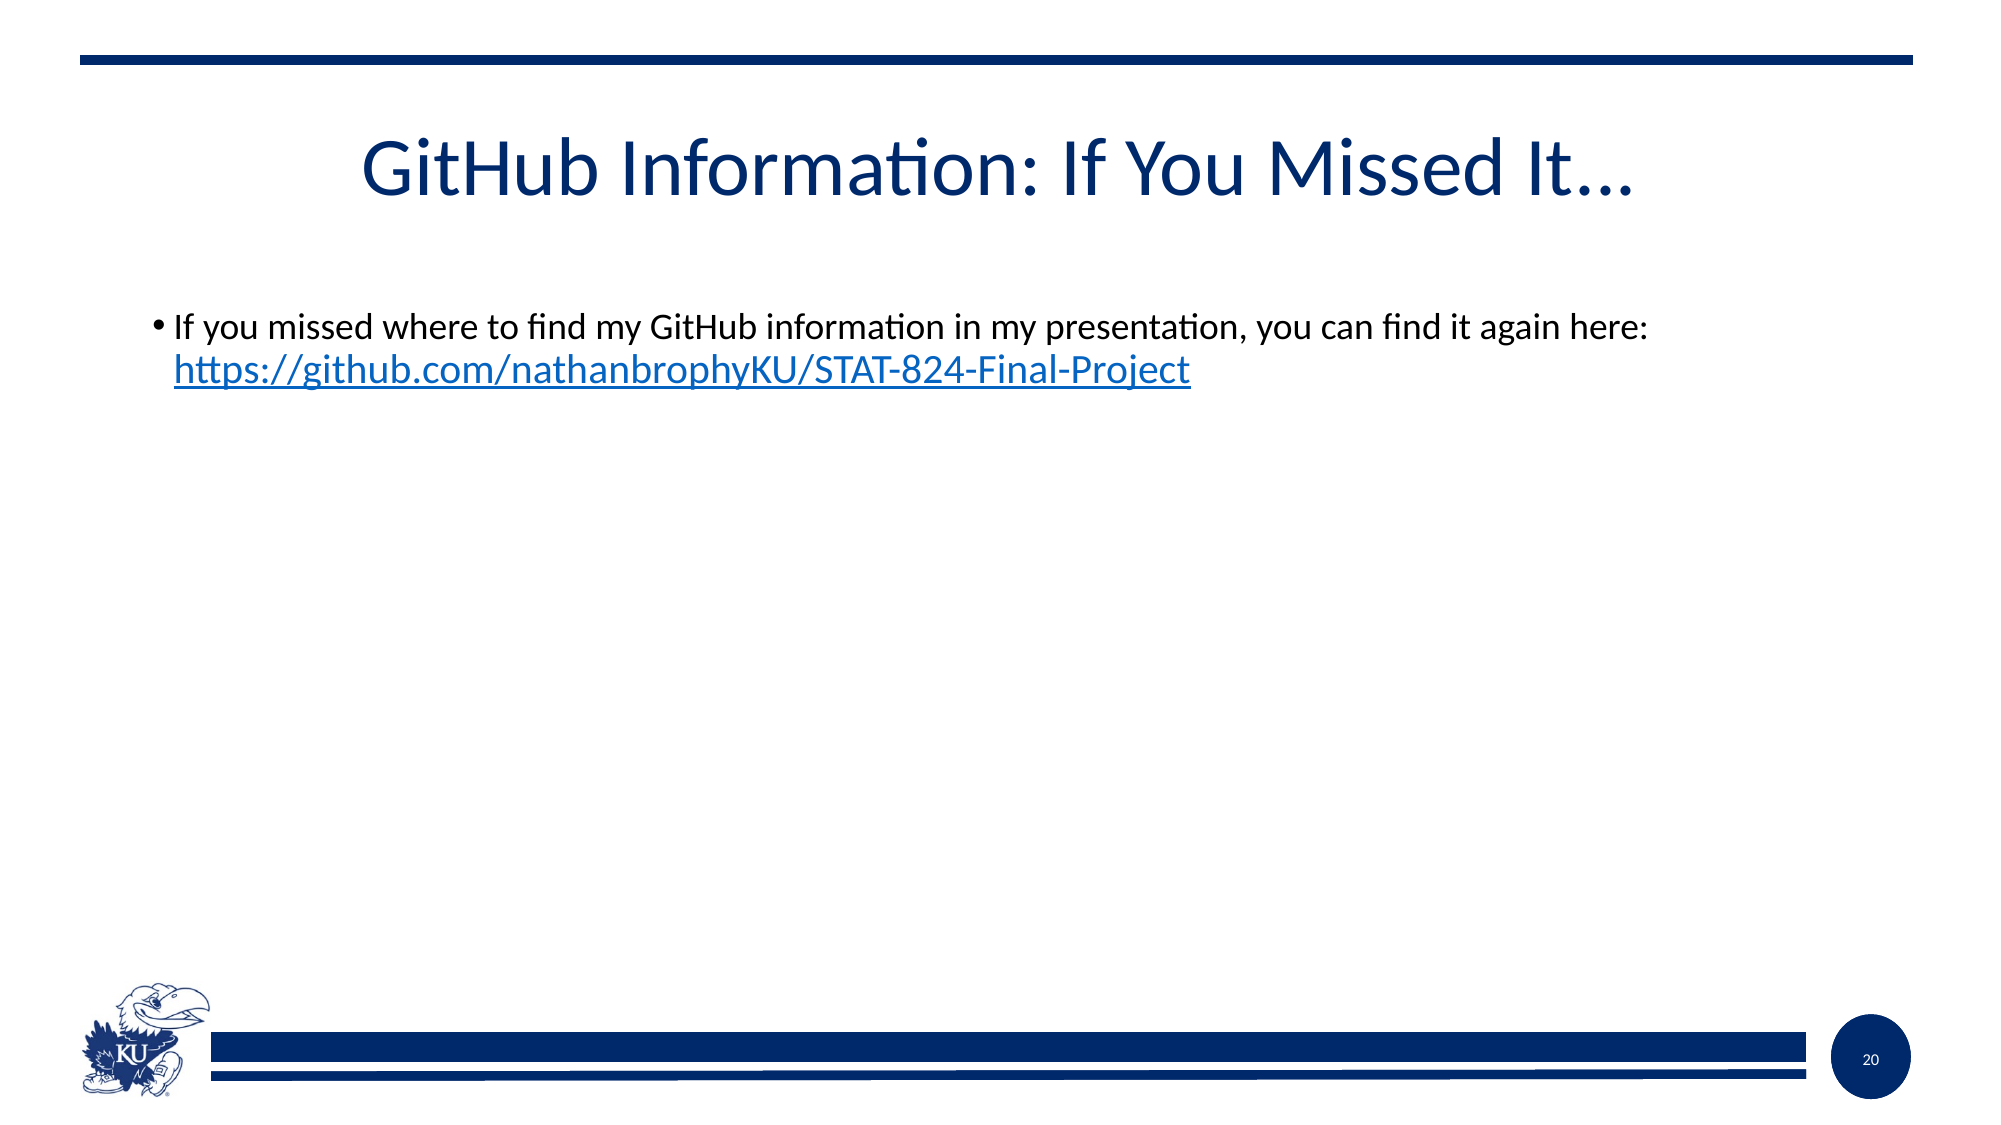

# GitHub Information: If You Missed It...
If you missed where to find my GitHub information in my presentation, you can find it again here: https://github.com/nathanbrophyKU/STAT-824-Final-Project
20